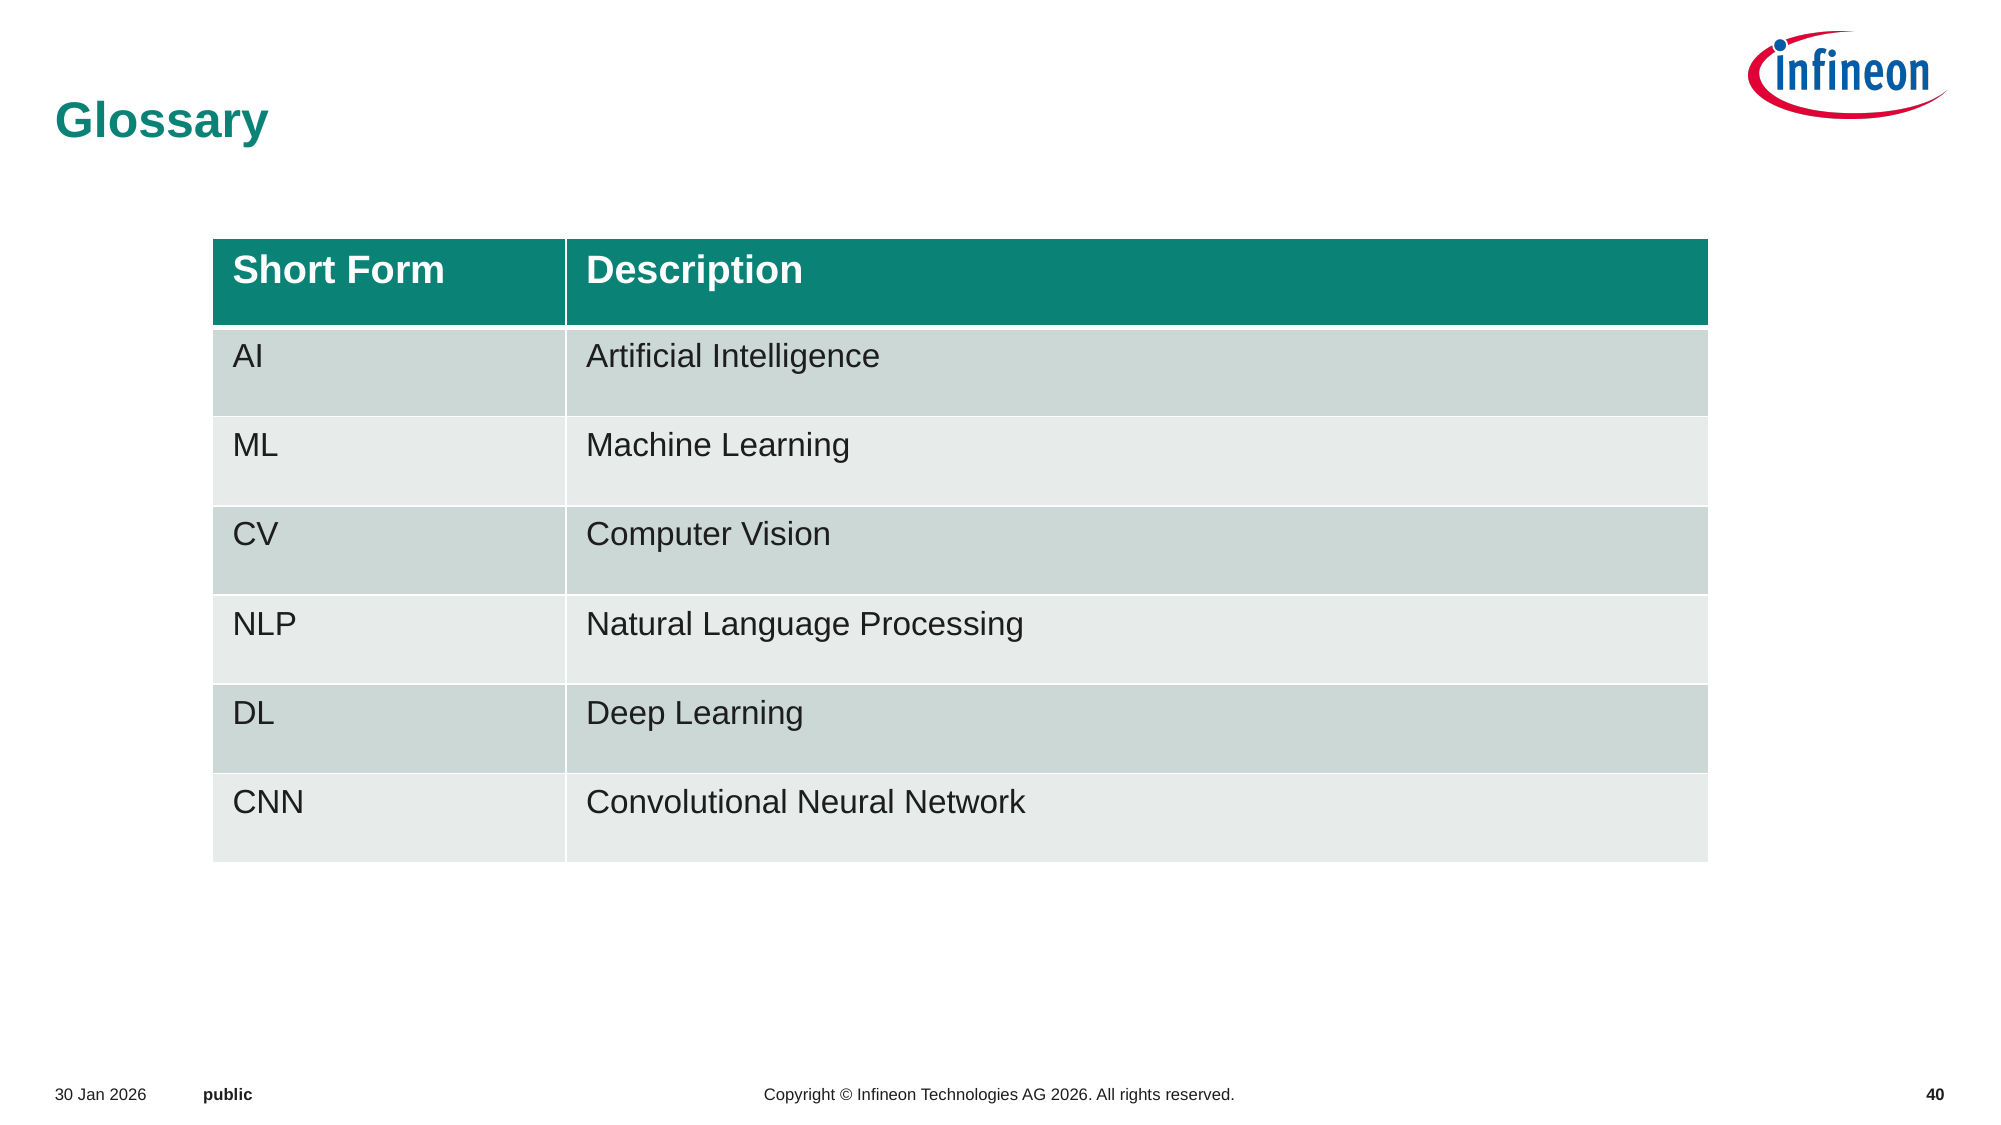

# Glossary
| Short Form | Description |
| --- | --- |
| AI | Artificial Intelligence |
| ML | Machine Learning |
| CV | Computer Vision |
| NLP | Natural Language Processing |
| DL | Deep Learning |
| CNN | Convolutional Neural Network |